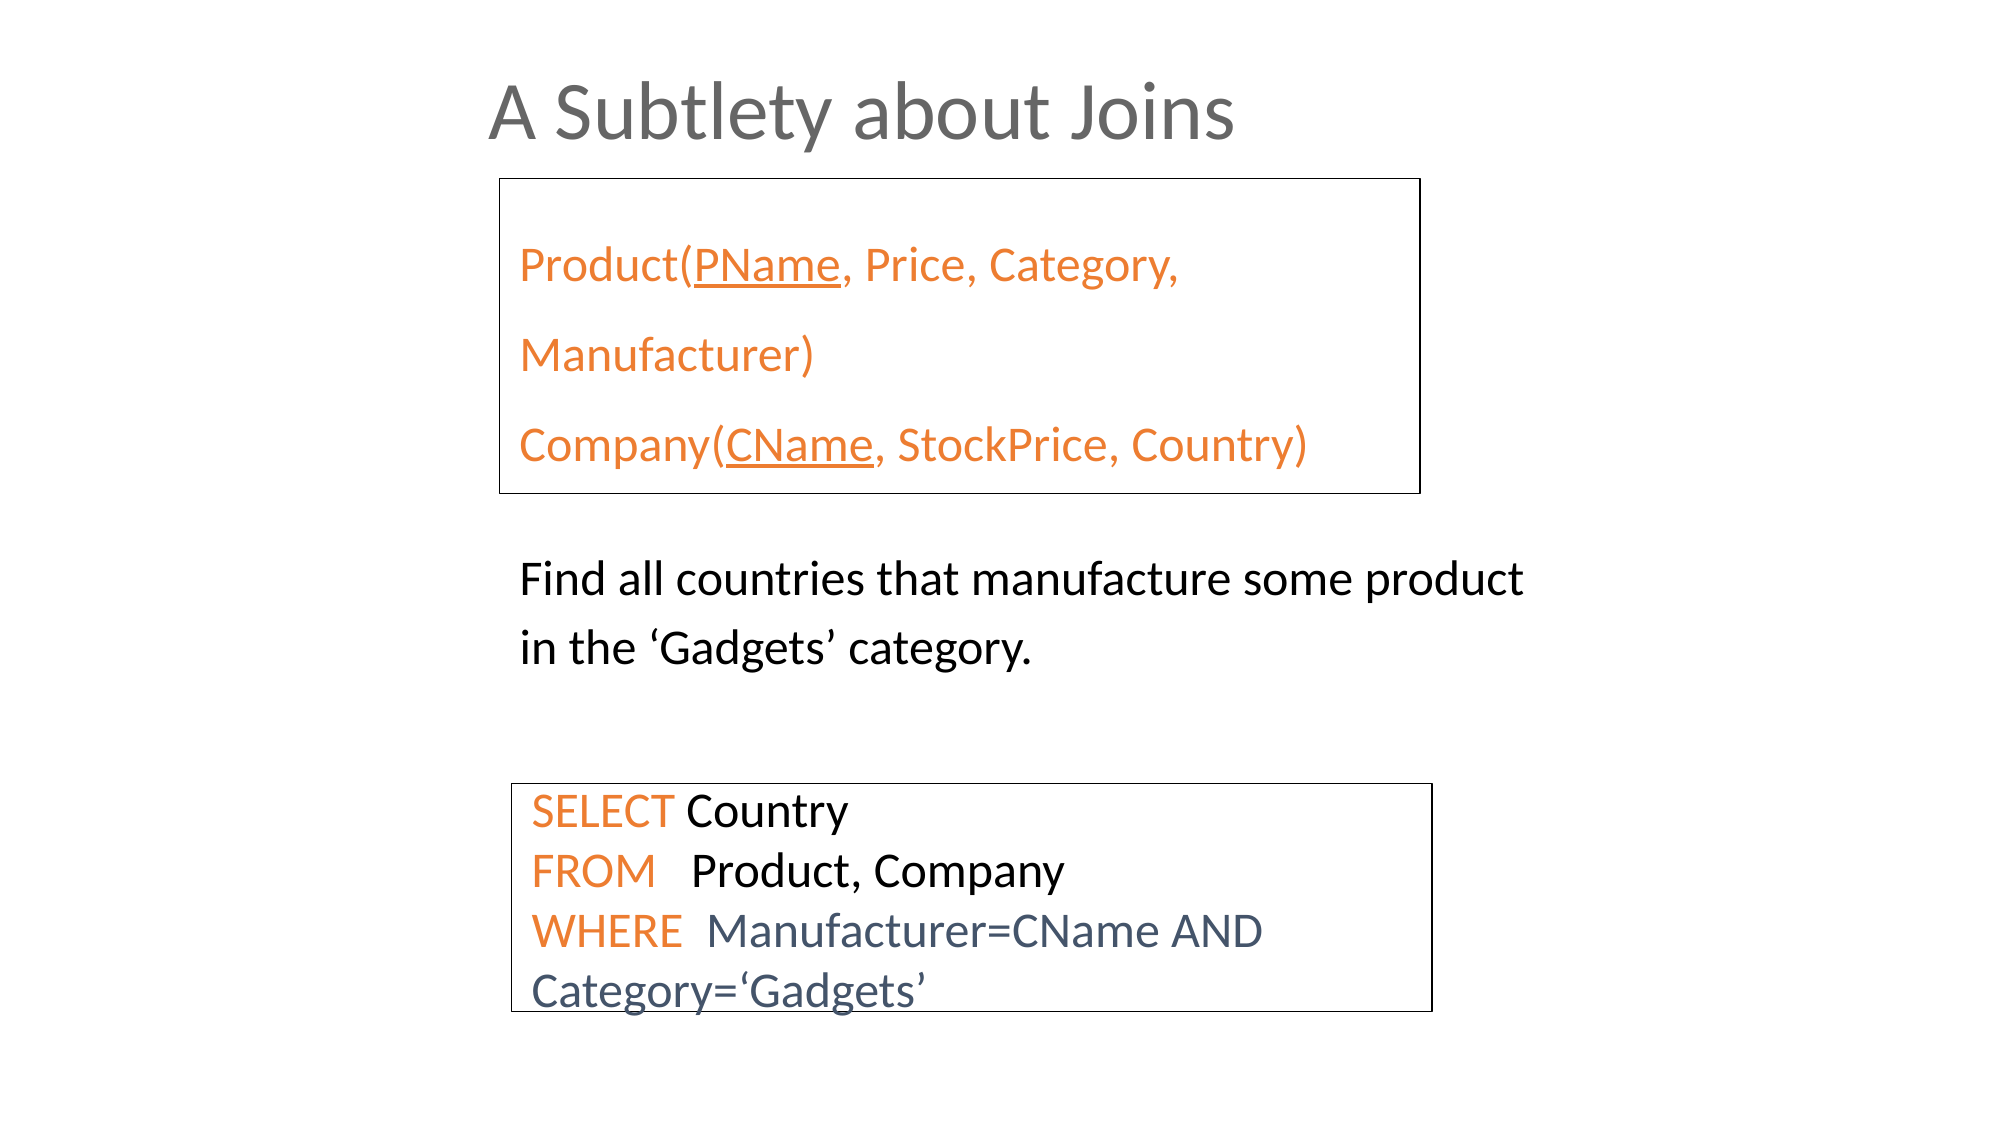

A Subtlety about Joins

Product(PName, Price, Category, Manufacturer)
Company(CName, StockPrice, Country)

Find all countries that manufacture some product
in the ‘Gadgets’ category.

SELECT Country
FROM   Product, Company
WHERE  Manufacturer=CName AND Category=‘Gadgets’